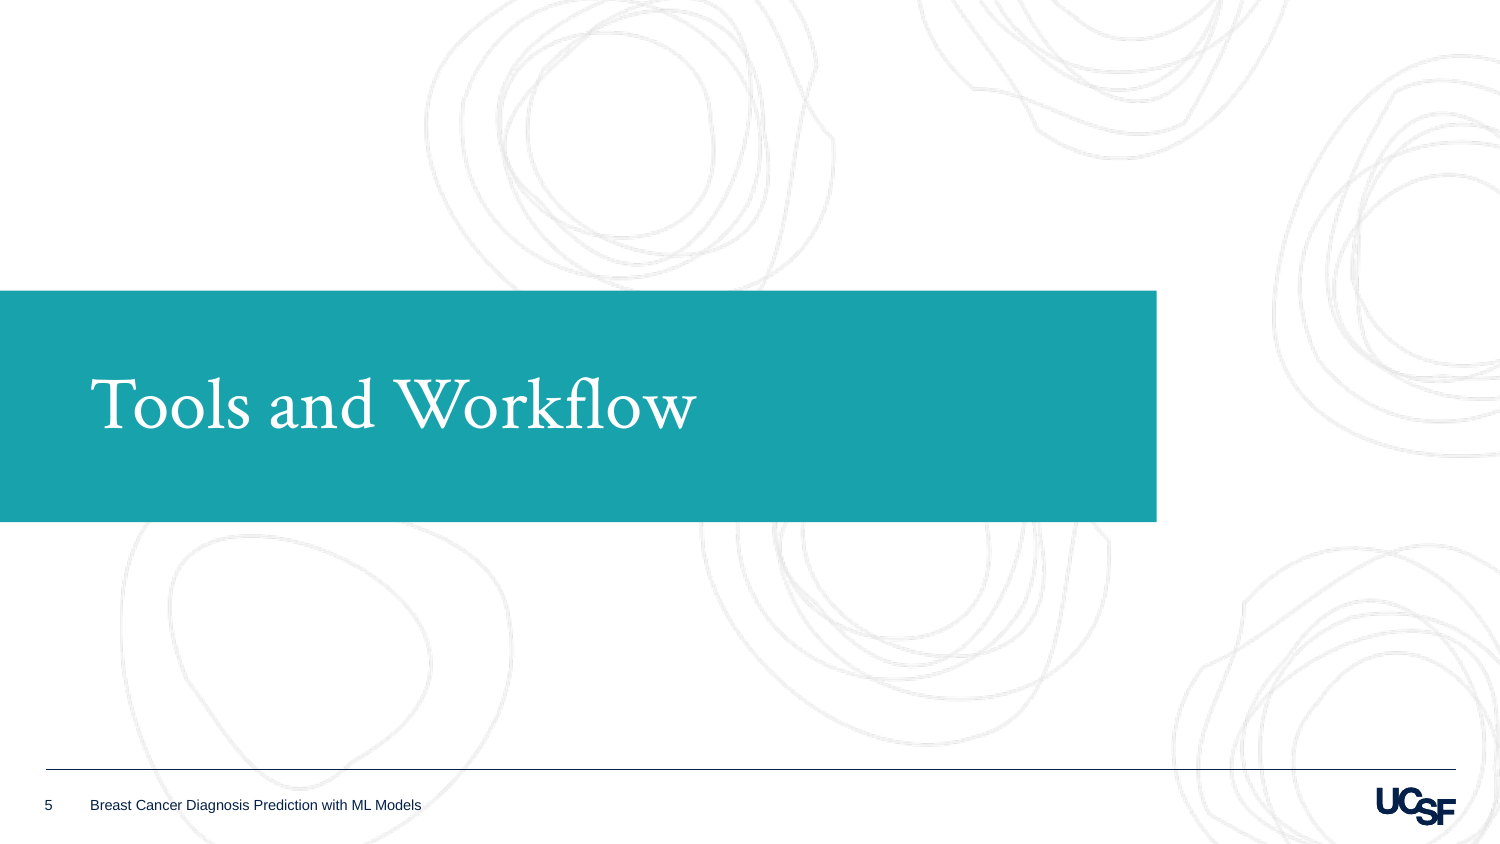

# Tools and Workflow
5
Breast Cancer Diagnosis Prediction with ML Models